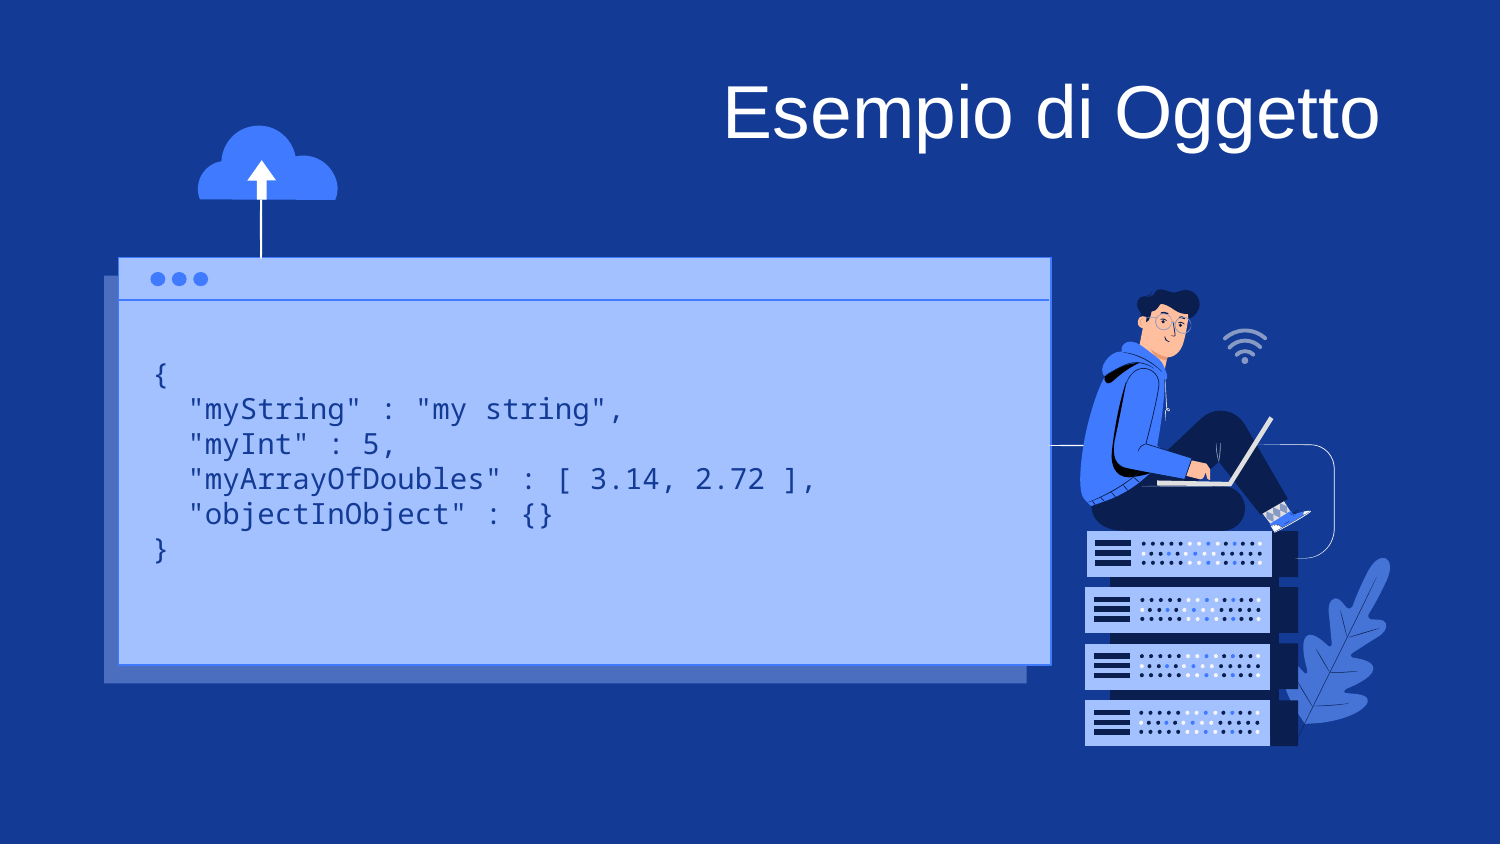

# Esempio di Oggetto

{
  "myString" : "my string",
  "myInt" : 5,
  "myArrayOfDoubles" : [ 3.14, 2.72 ],
  "objectInObject" : {}
}